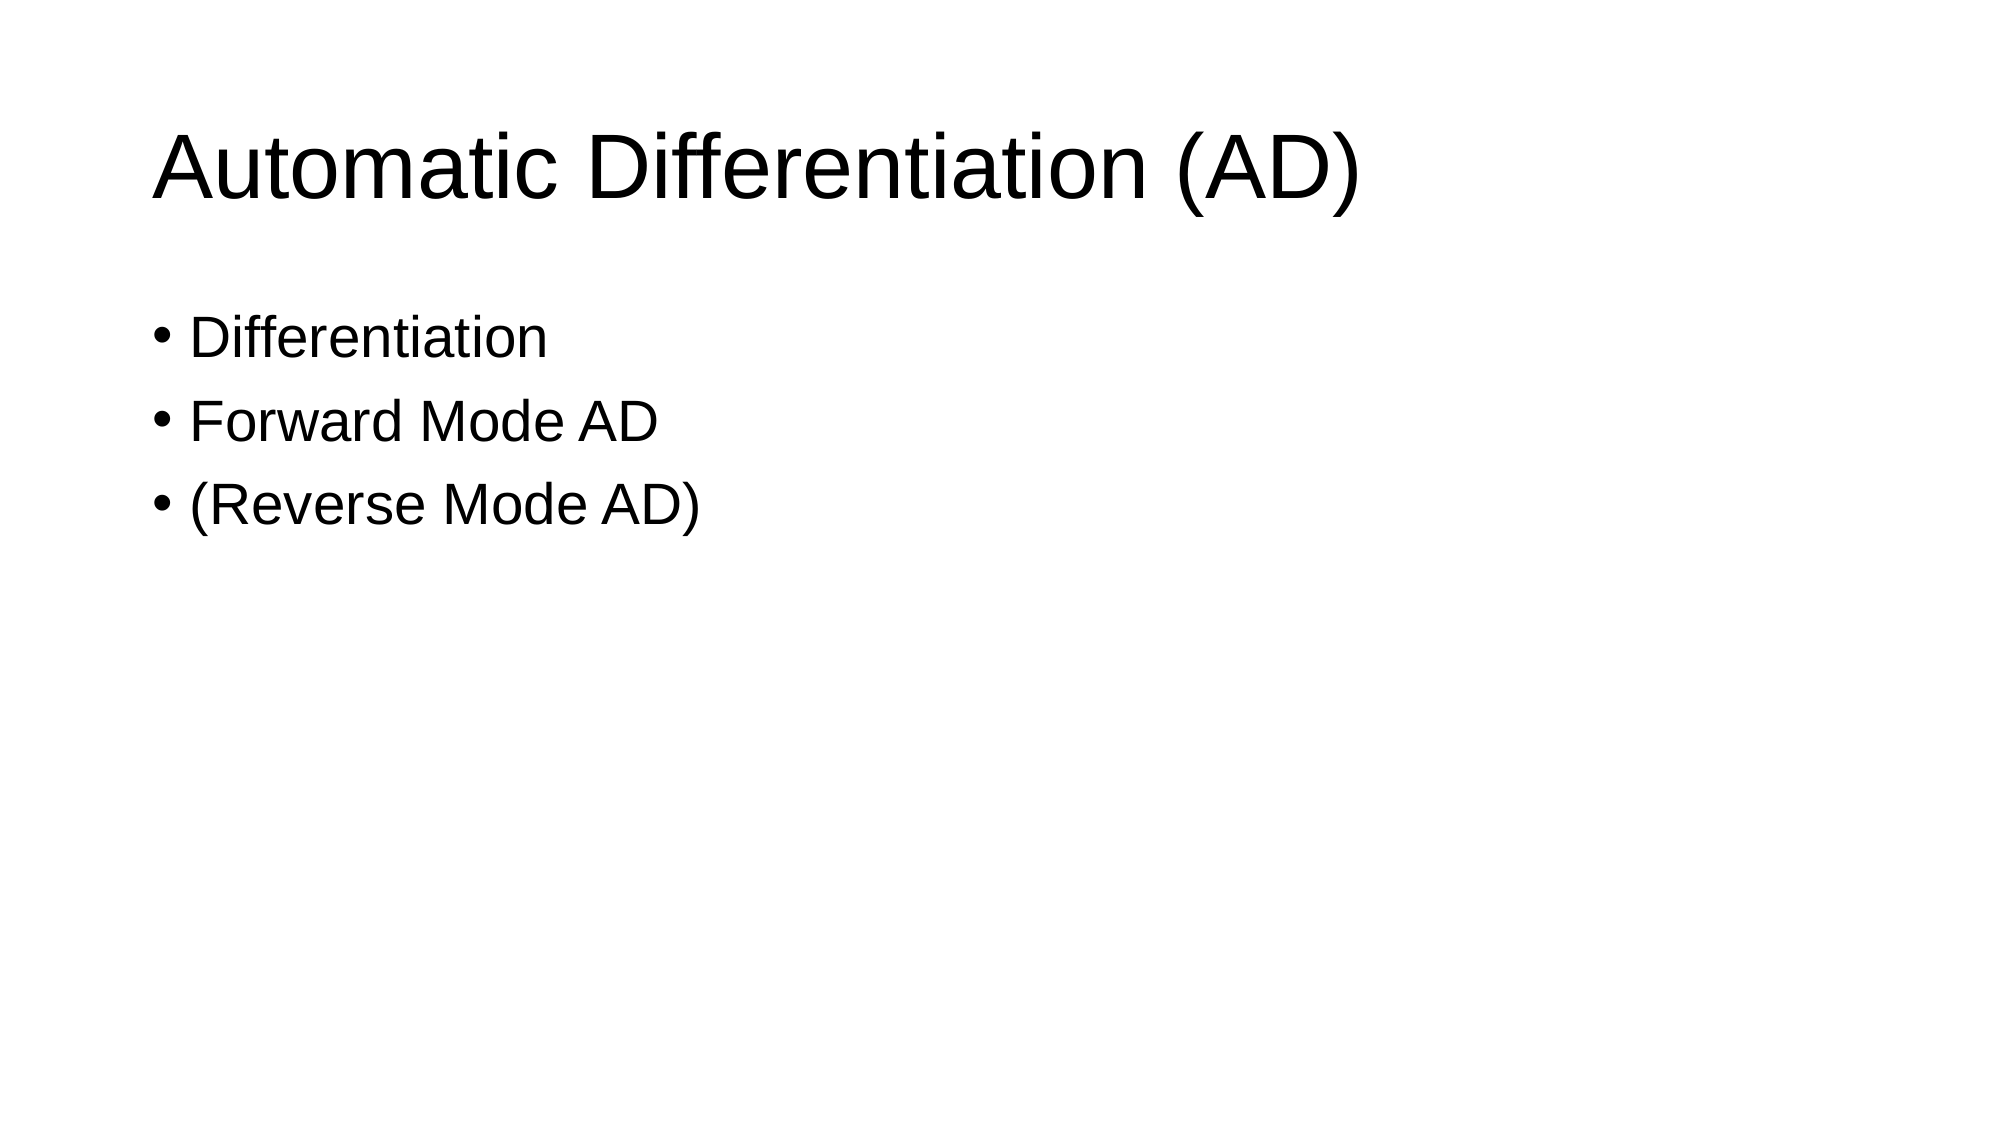

# Automatic Differentiation (AD)
Differentiation
Forward Mode AD
(Reverse Mode AD)